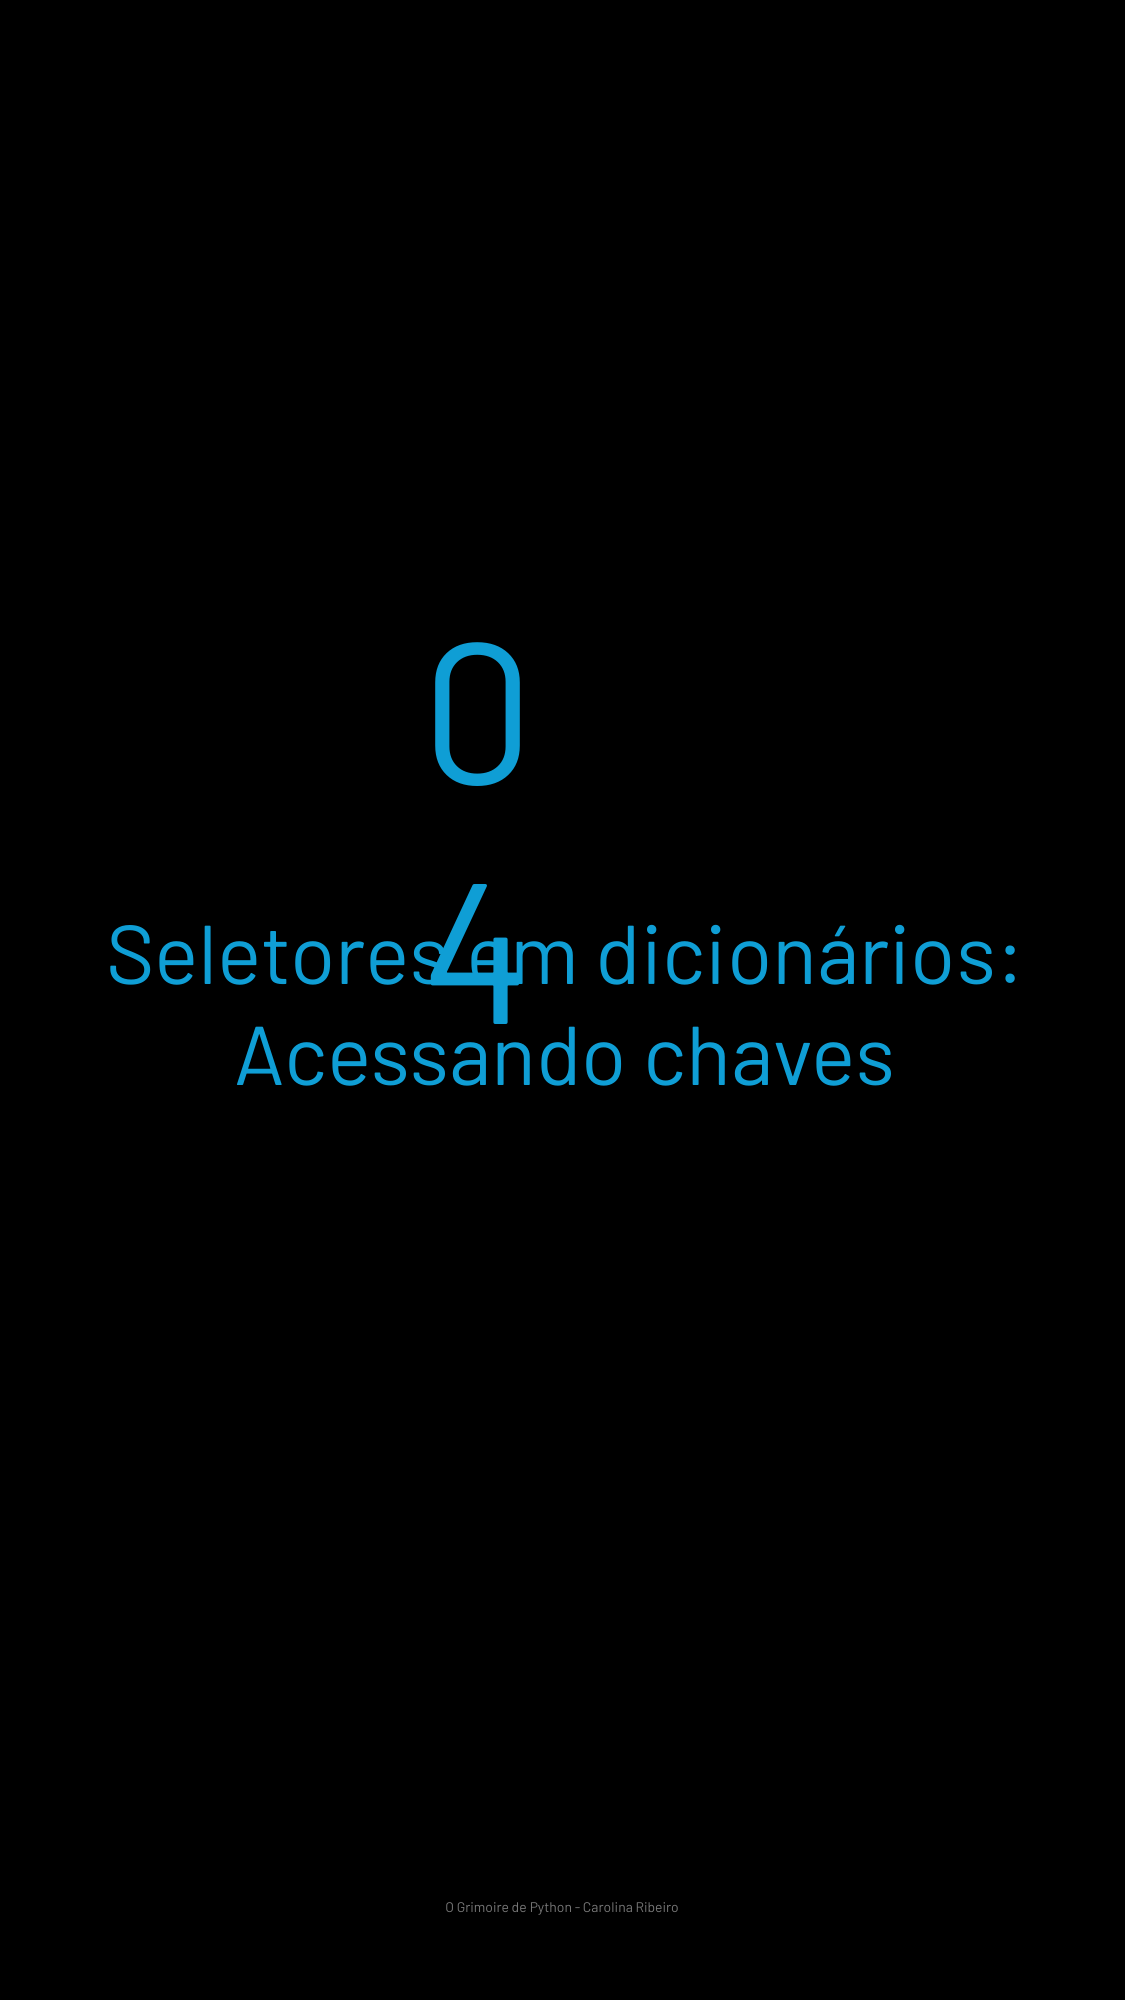

04
Seletores em dicionários: Acessando chaves
O Grimoire de Python - Carolina Ribeiro